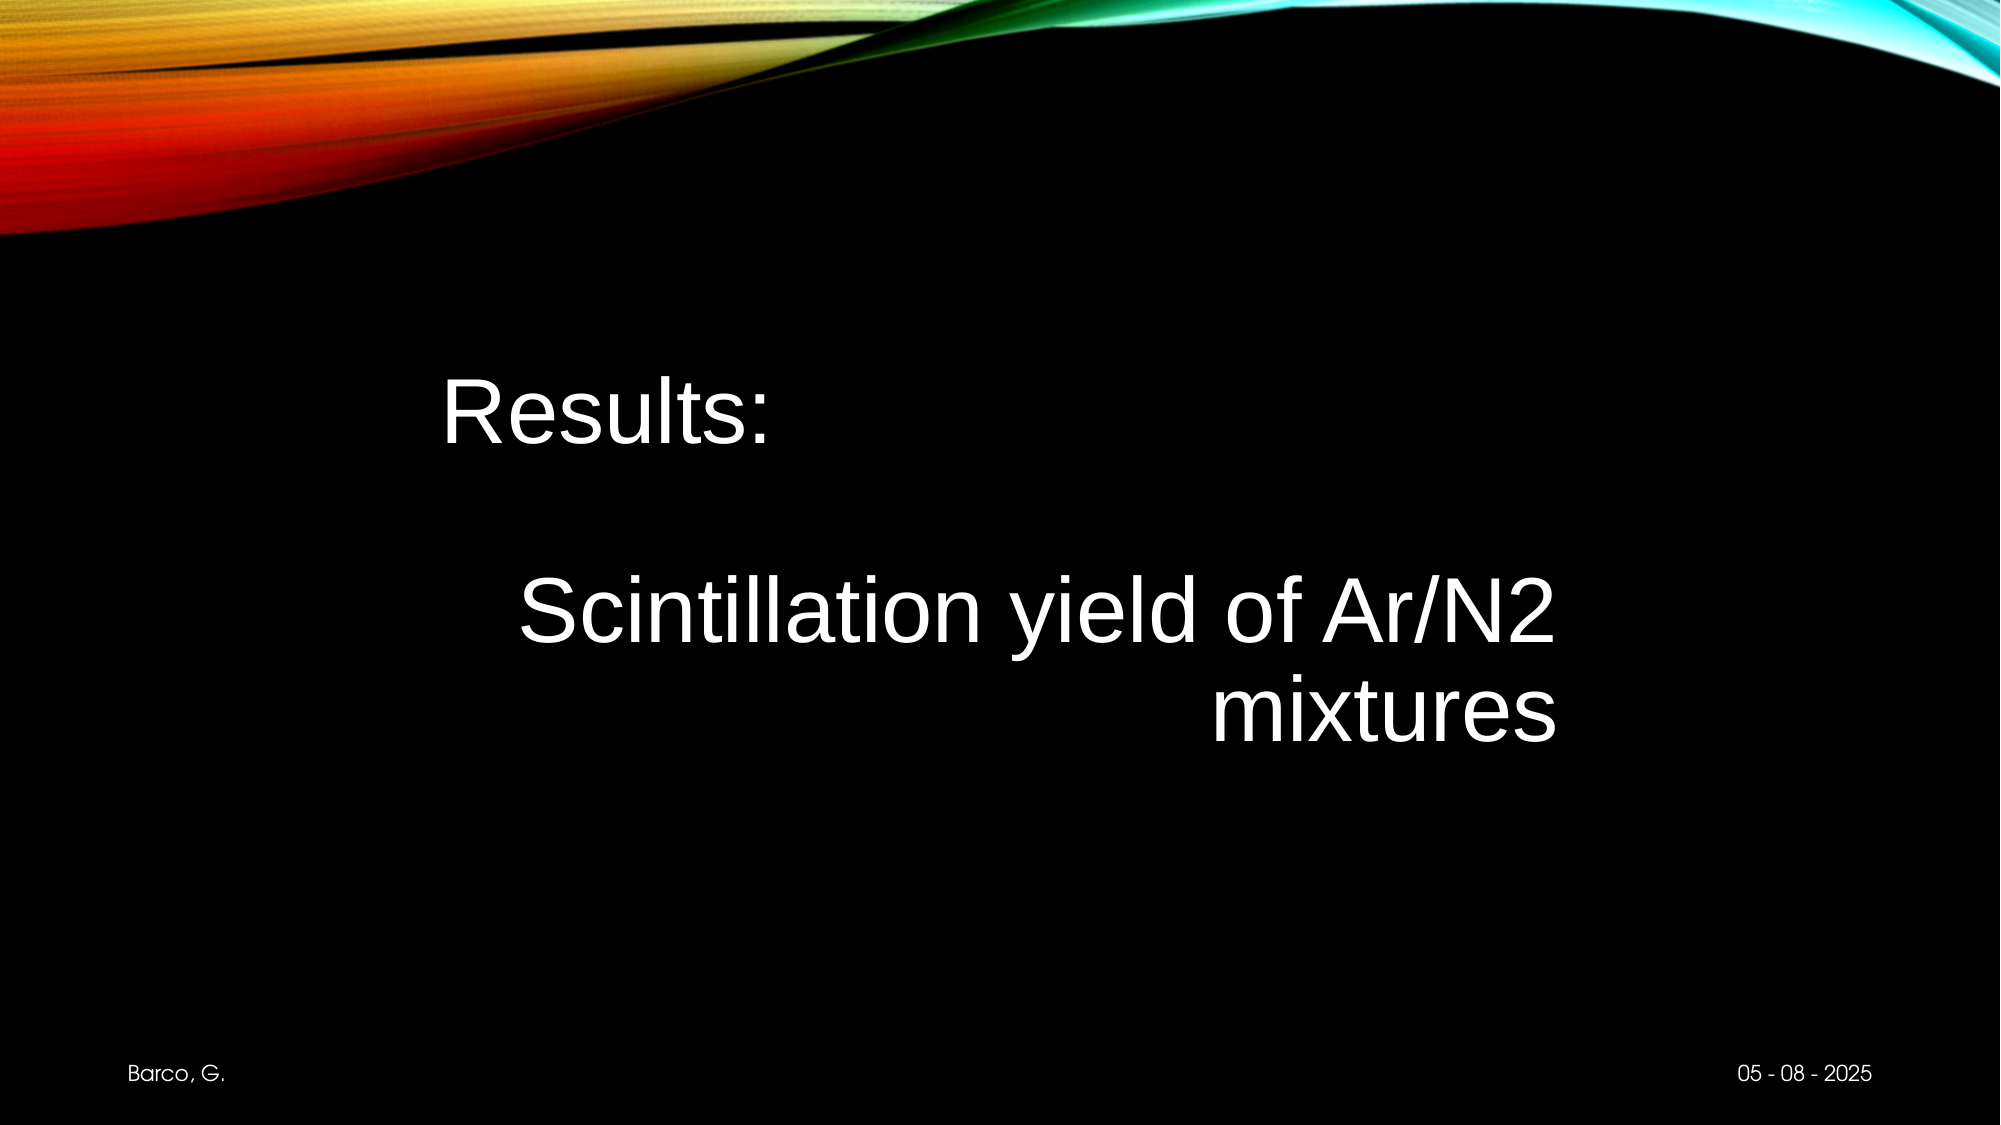

Results:

Scintillation yield of Ar/N2 mixtures
Barco, G.
05 - 08 - 2025